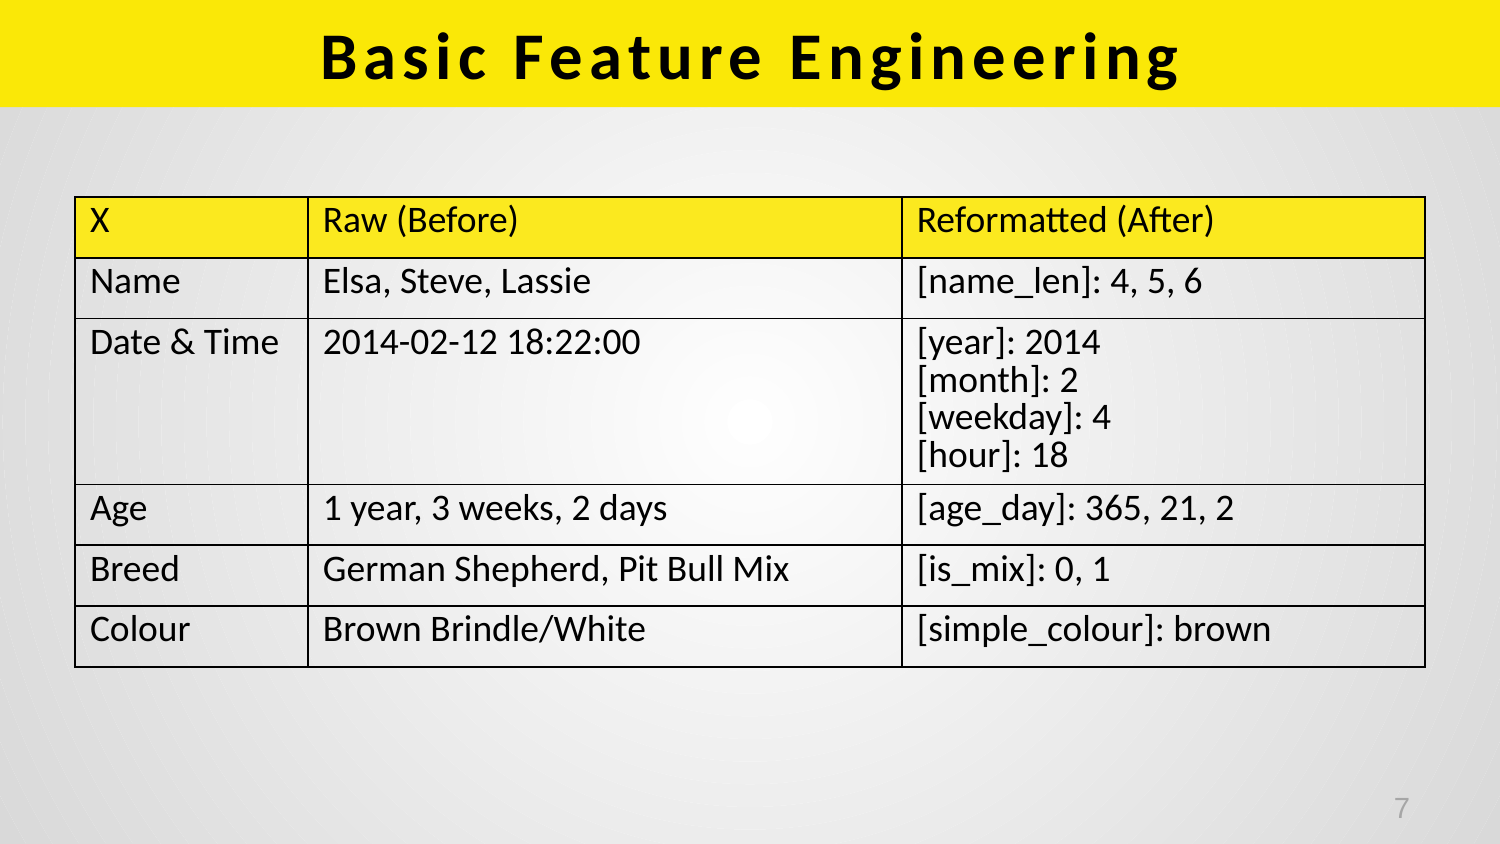

# Basic Feature Engineering
| X | Raw (Before) | Reformatted (After) |
| --- | --- | --- |
| Name | Elsa, Steve, Lassie | [name\_len]: 4, 5, 6 |
| Date & Time | 2014-02-12 18:22:00 | [year]: 2014 [month]: 2 [weekday]: 4 [hour]: 18 |
| Age | 1 year, 3 weeks, 2 days | [age\_day]: 365, 21, 2 |
| Breed | German Shepherd, Pit Bull Mix | [is\_mix]: 0, 1 |
| Colour | Brown Brindle/White | [simple\_colour]: brown |
7